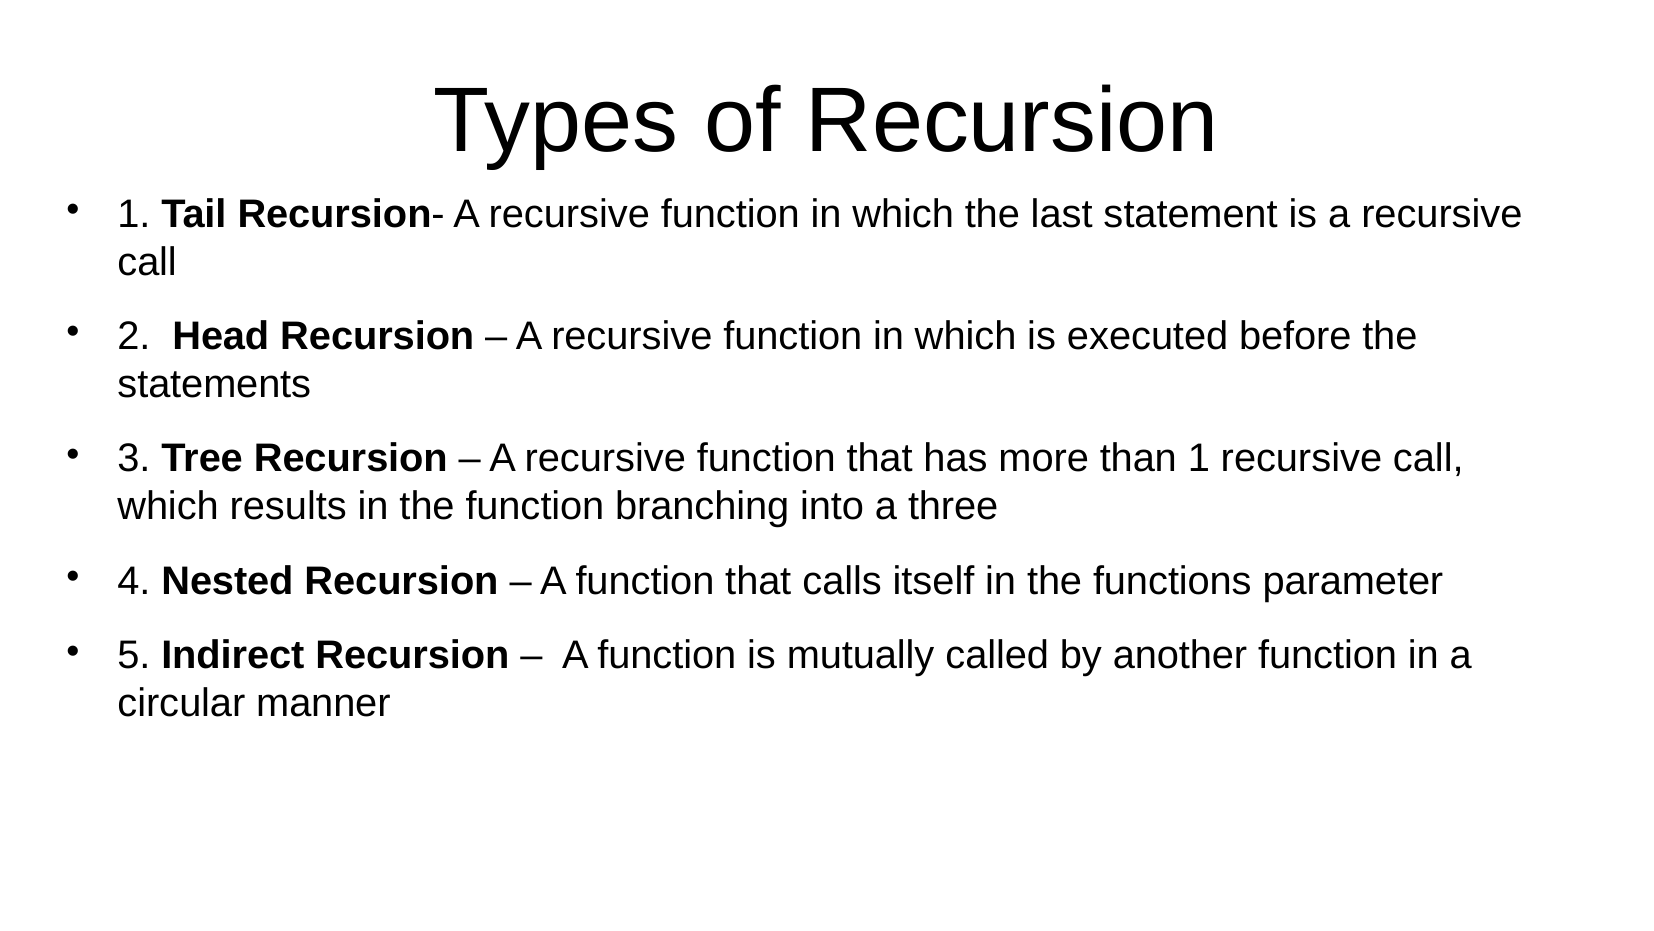

# Types of Recursion
1. Tail Recursion- A recursive function in which the last statement is a recursive call
2.  Head Recursion – A recursive function in which is executed before the statements
3. Tree Recursion – A recursive function that has more than 1 recursive call, which results in the function branching into a three
4. Nested Recursion – A function that calls itself in the functions parameter
5. Indirect Recursion –  A function is mutually called by another function in a circular manner